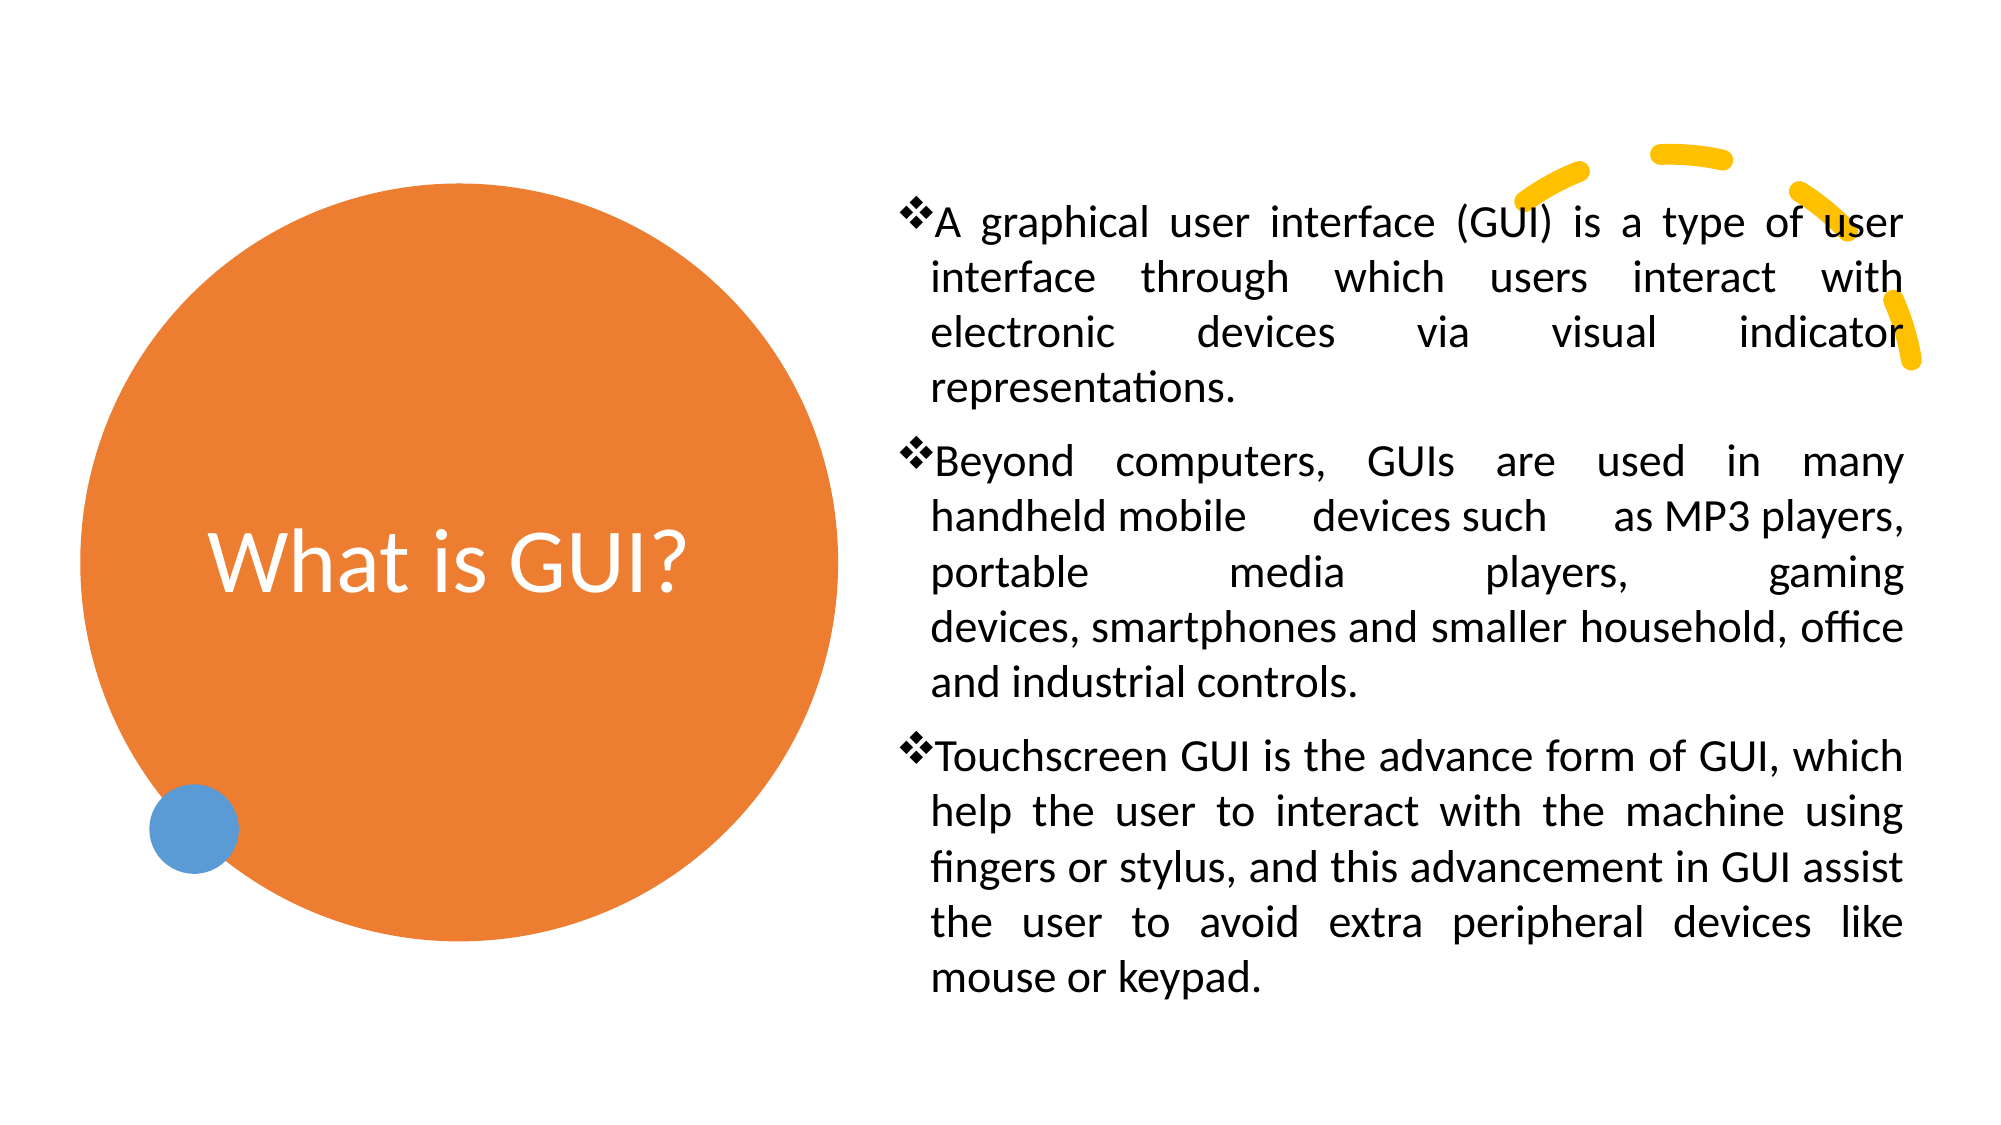

A graphical user interface (GUI) is a type of user interface through which users interact with electronic devices via visual indicator representations.
Beyond computers, GUIs are used in many handheld mobile devices such as MP3 players, portable media players, gaming devices, smartphones and smaller household, office and industrial controls.
Touchscreen GUI is the advance form of GUI, which help the user to interact with the machine using fingers or stylus, and this advancement in GUI assist the user to avoid extra peripheral devices like mouse or keypad.

# What is GUI?